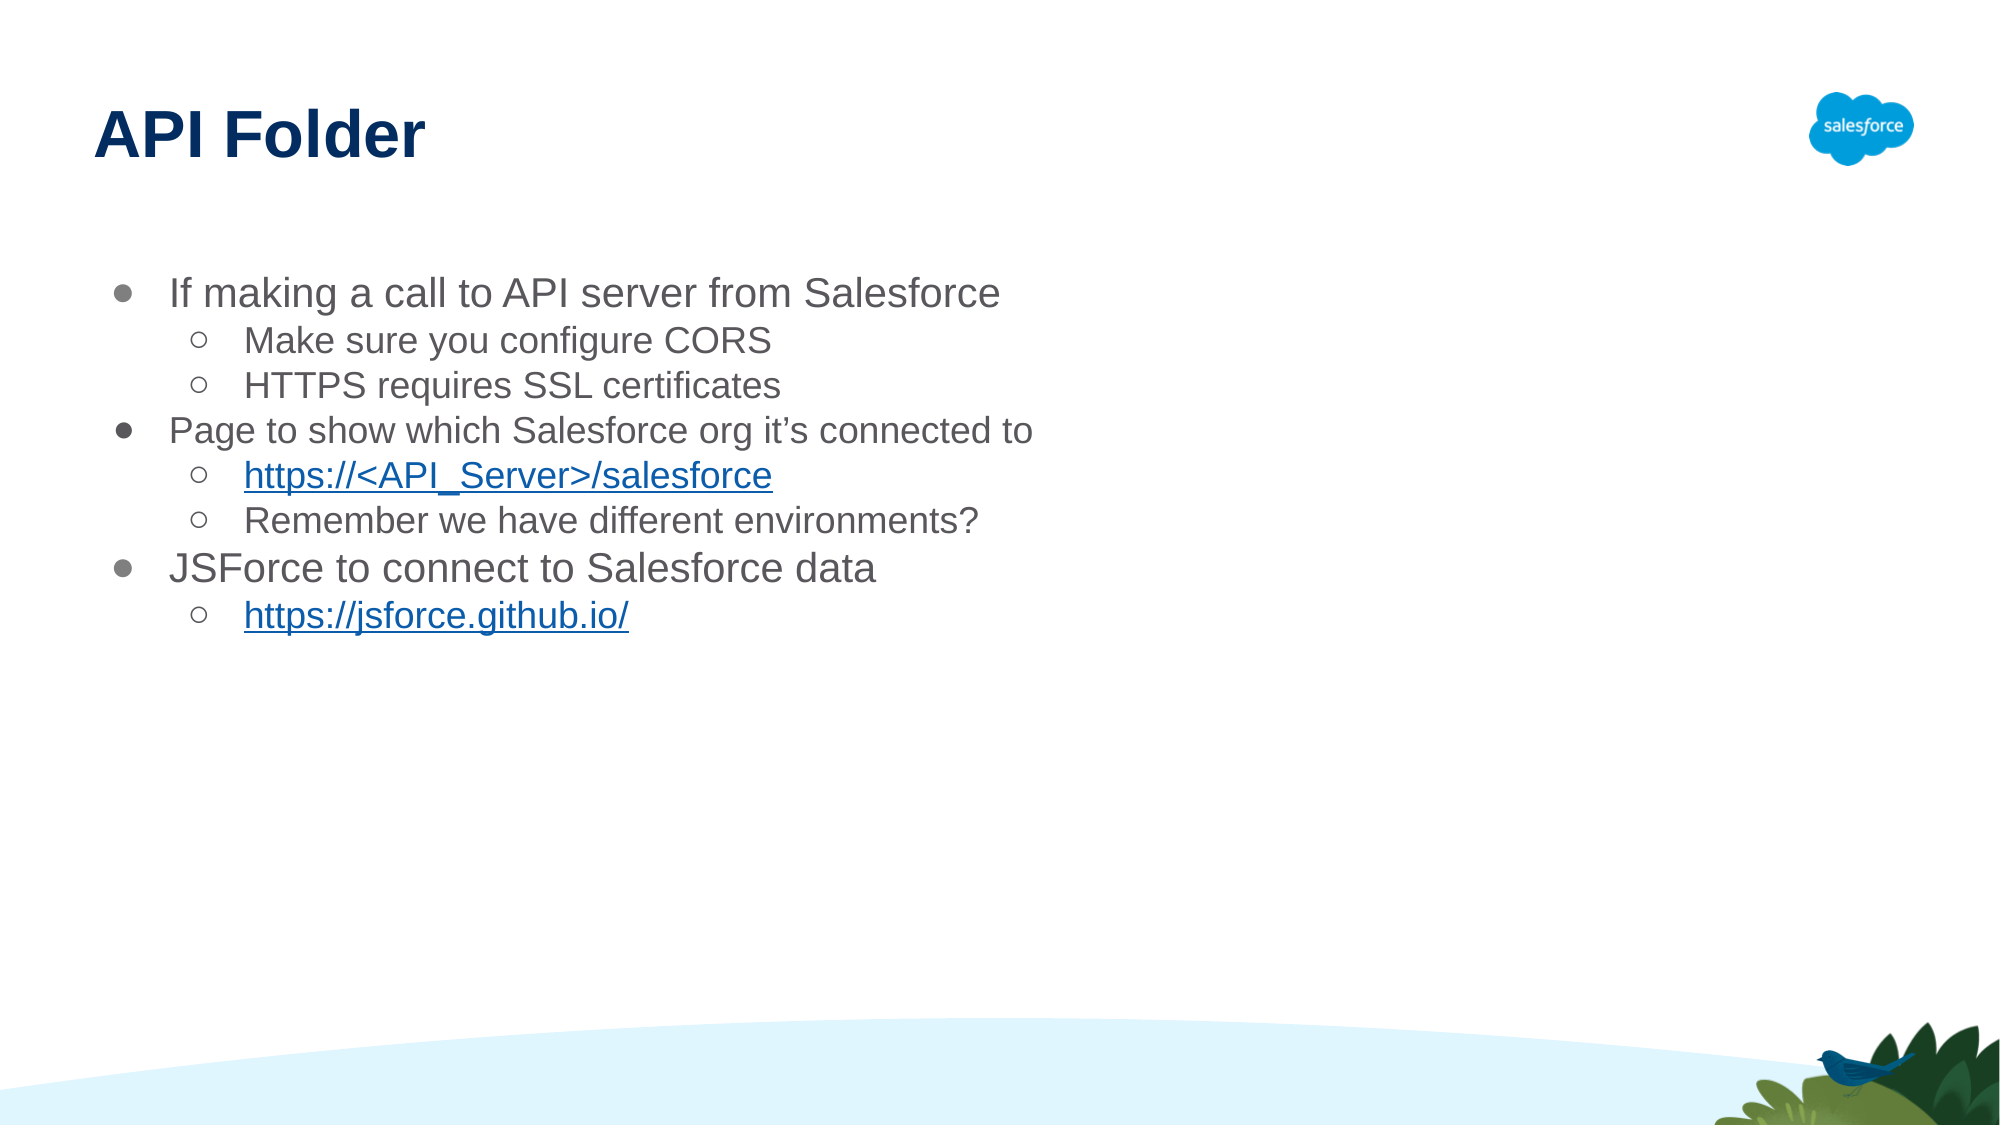

# API Folder

If making a call to API server from Salesforce
Make sure you configure CORS
HTTPS requires SSL certificates
Page to show which Salesforce org it’s connected to
https://<API_Server>/salesforce
Remember we have different environments?
JSForce to connect to Salesforce data
https://jsforce.github.io/